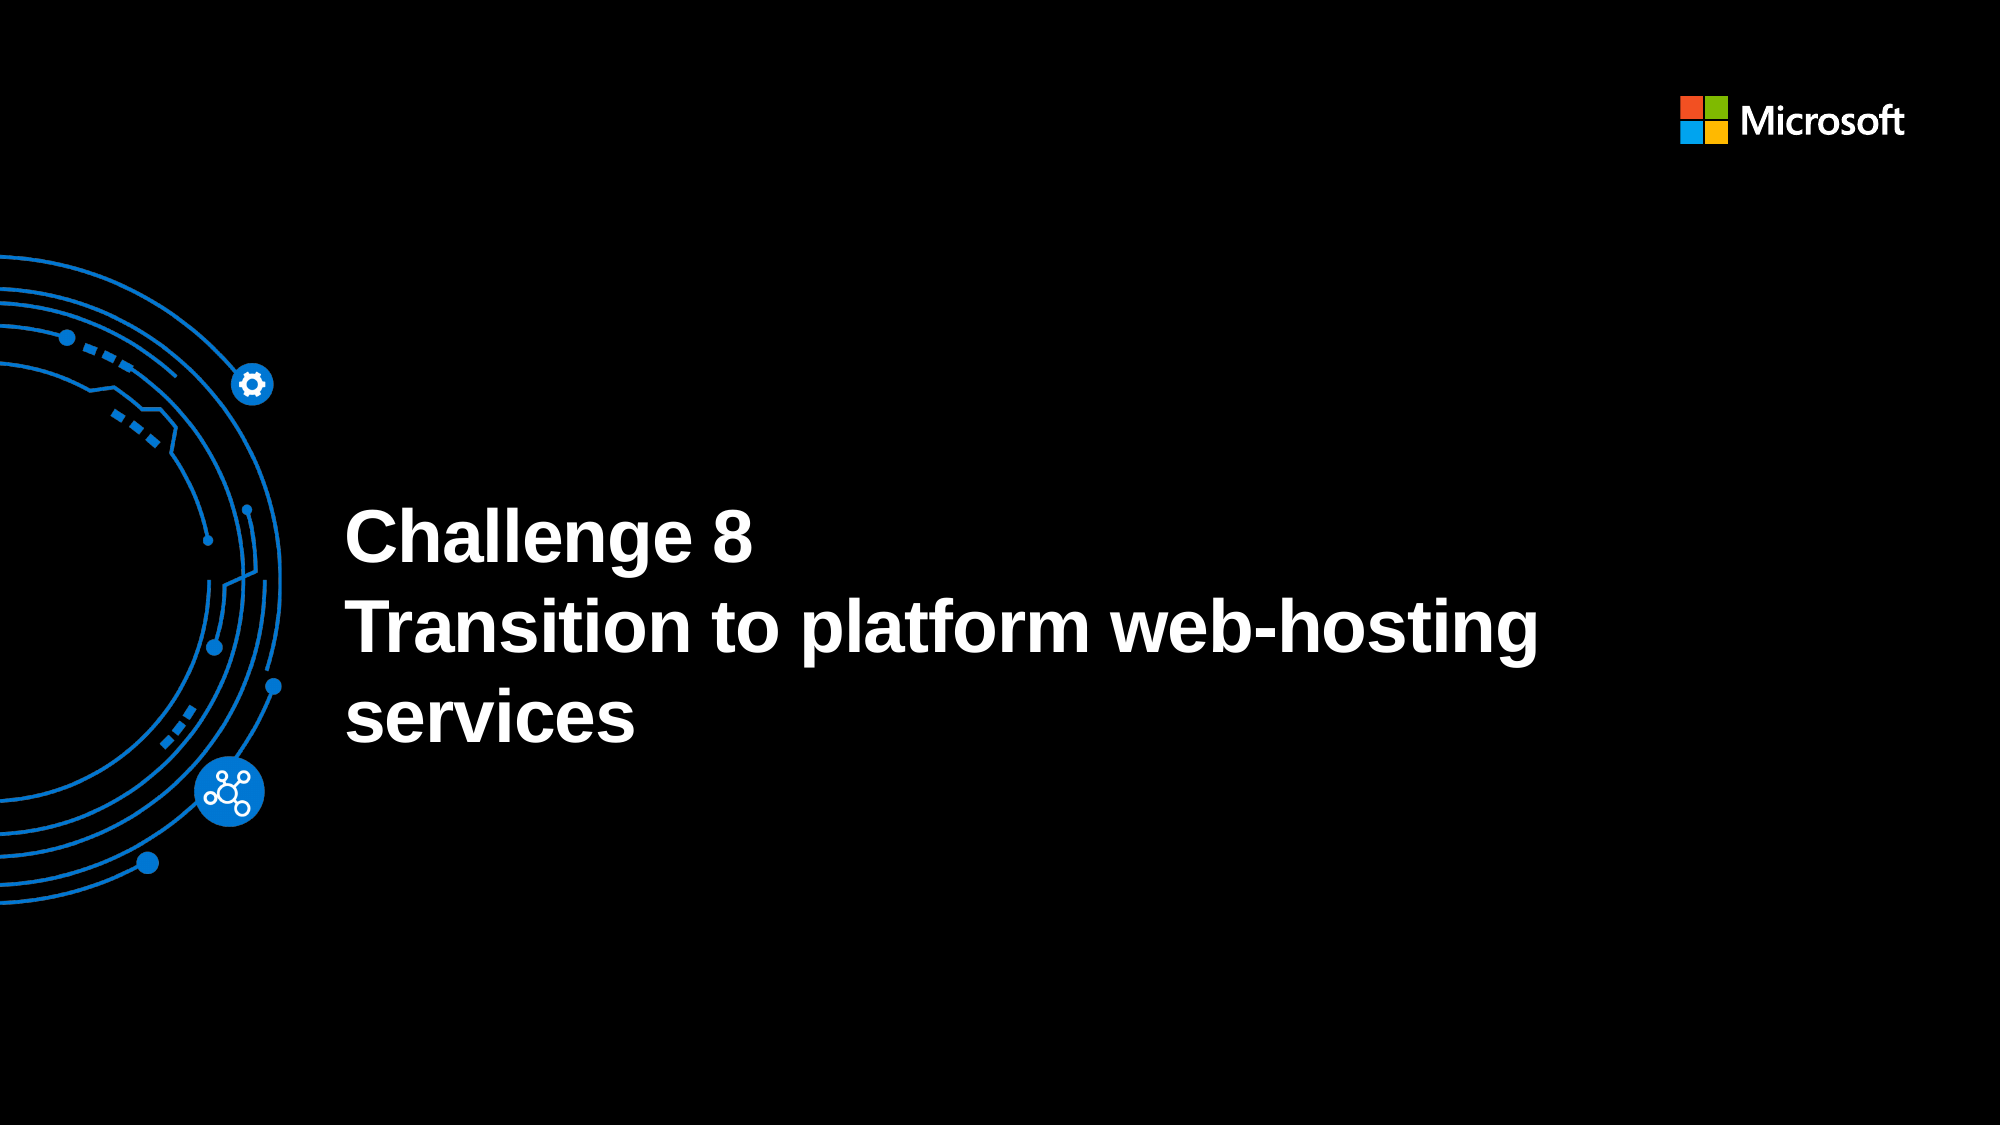

# Challenge 8 Transition to platform web-hosting services